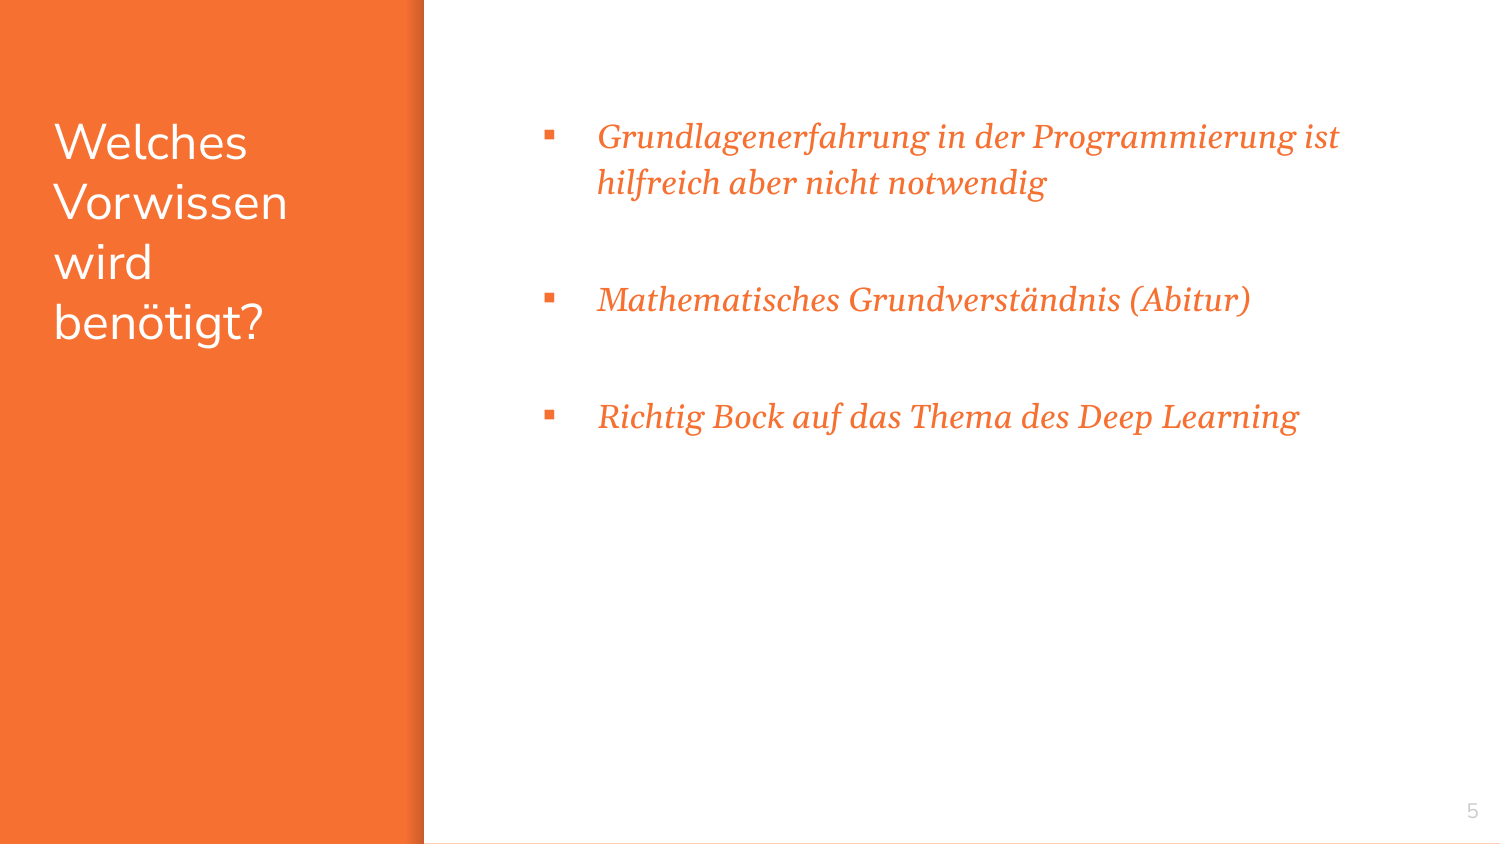

# Welches Vorwissen wird benötigt?
Grundlagenerfahrung in der Programmierung ist hilfreich aber nicht notwendig

Mathematisches Grundverständnis (Abitur)

Richtig Bock auf das Thema des Deep Learning
5